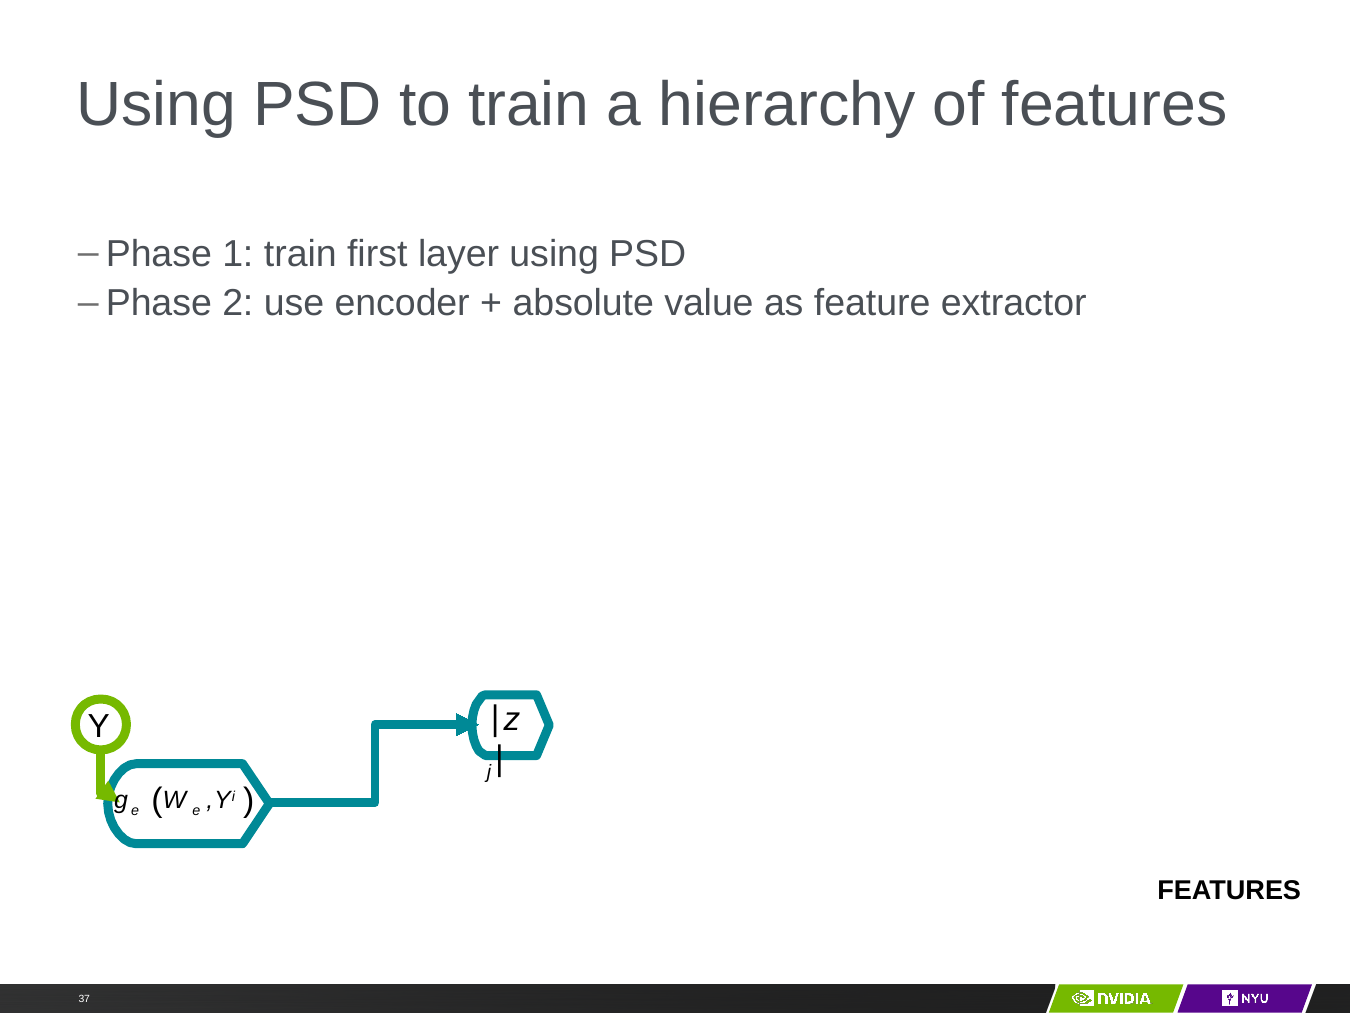

# Using PSD to train a hierarchy of features
Y LeCun
Phase 1: train first layer using PSD
Phase 2: use encoder + absolute value as feature extractor

∣z j∣

Y

ge (W e ,Yi )

FEATURES